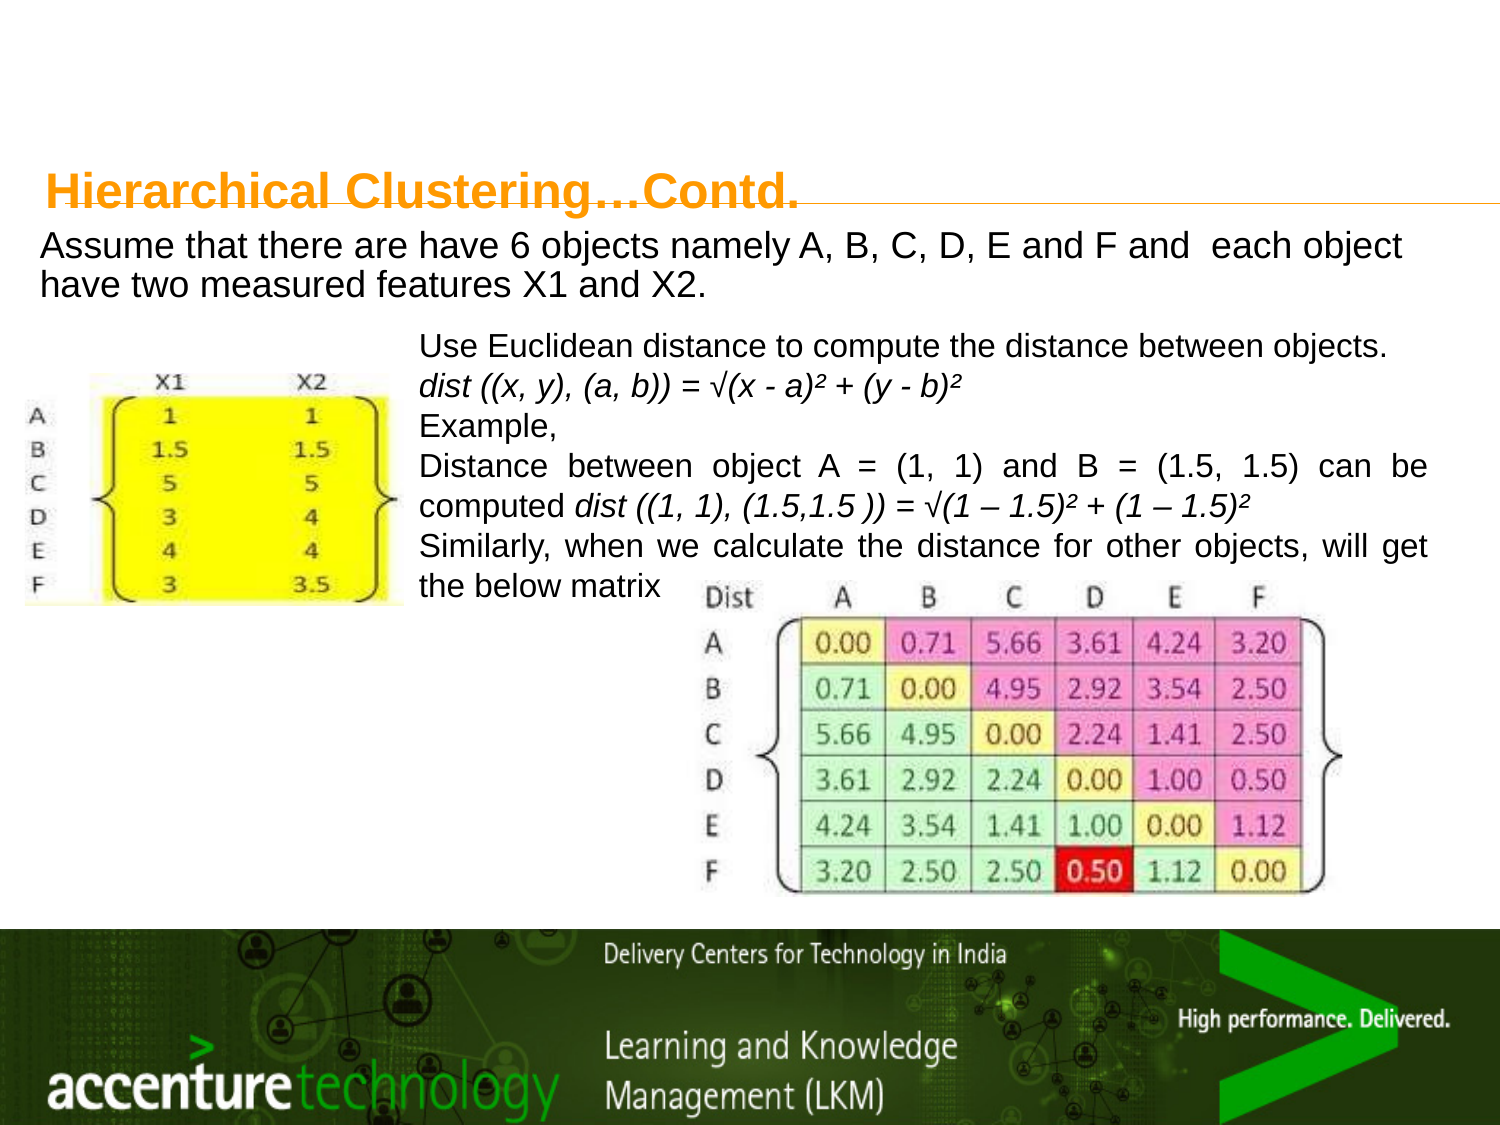

# Hierarchical Clustering…Contd.
Assume that there are have 6 objects namely A, B, C, D, E and F and  each object have two measured features X1 and X2.
Use Euclidean distance to compute the distance between objects.
dist ((x, y), (a, b)) = √(x - a)² + (y - b)²
Example,
Distance between object A = (1, 1) and B = (1.5, 1.5) can be computed dist ((1, 1), (1.5,1.5 )) = √(1 – 1.5)² + (1 – 1.5)²
Similarly, when we calculate the distance for other objects, will get the below matrix